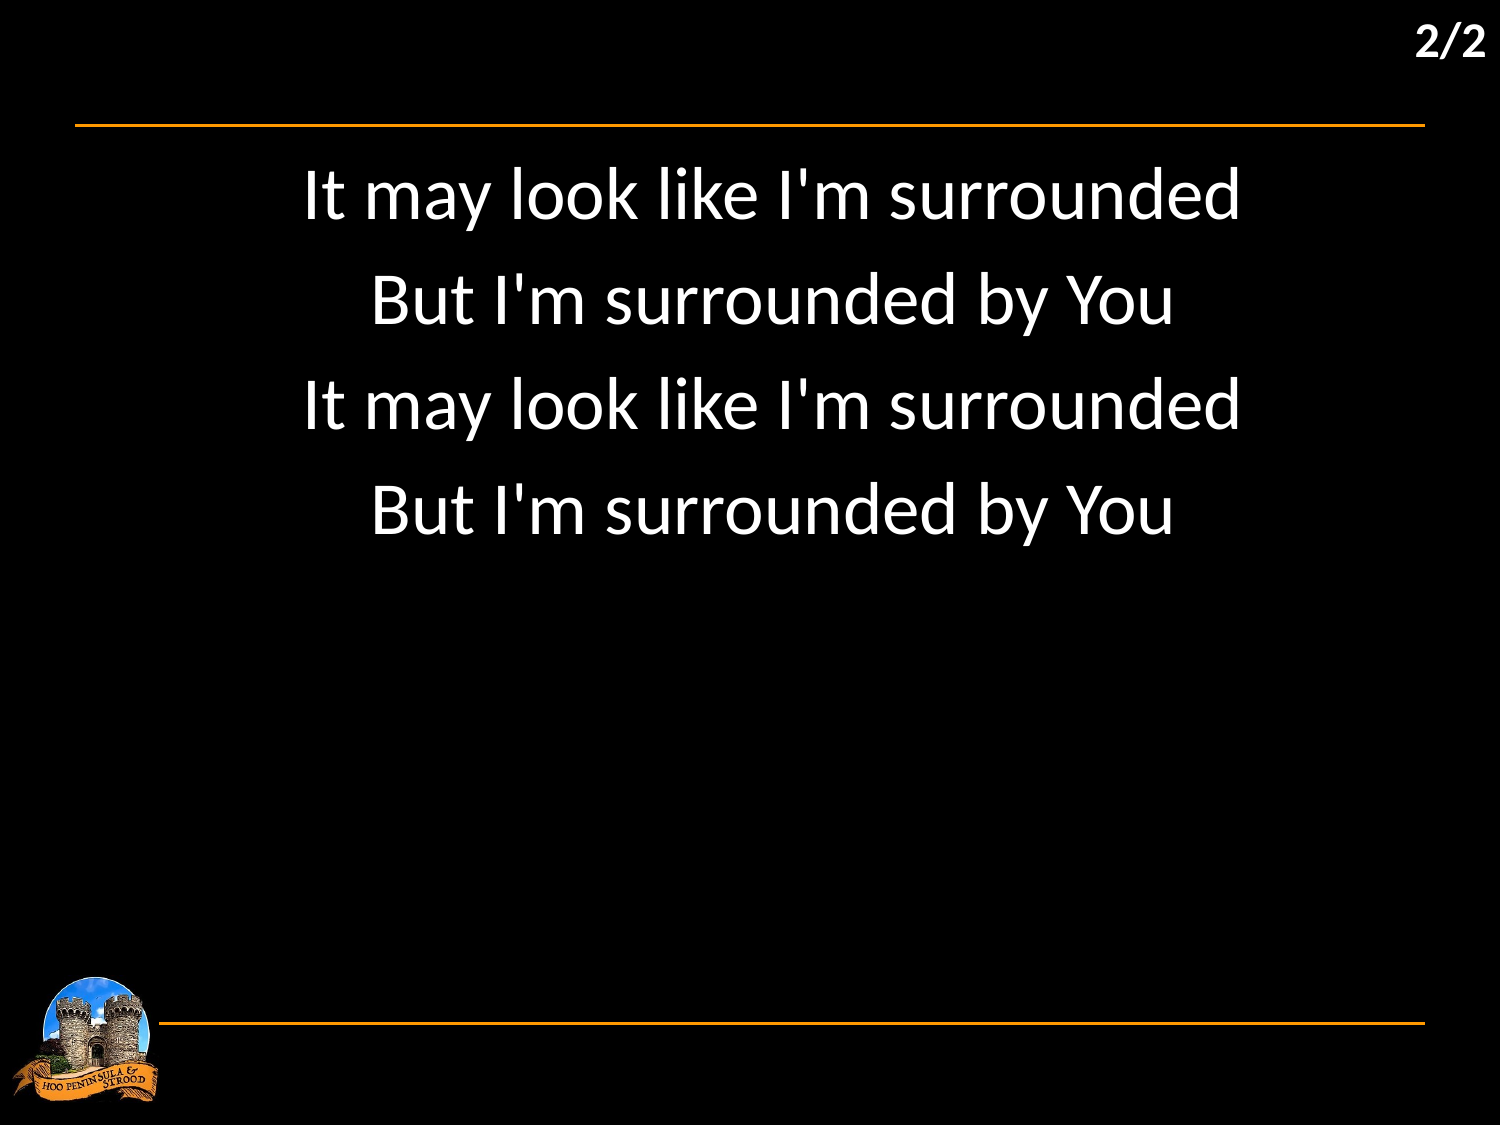

2/2
It may look like I'm surrounded
But I'm surrounded by You
It may look like I'm surrounded
But I'm surrounded by You